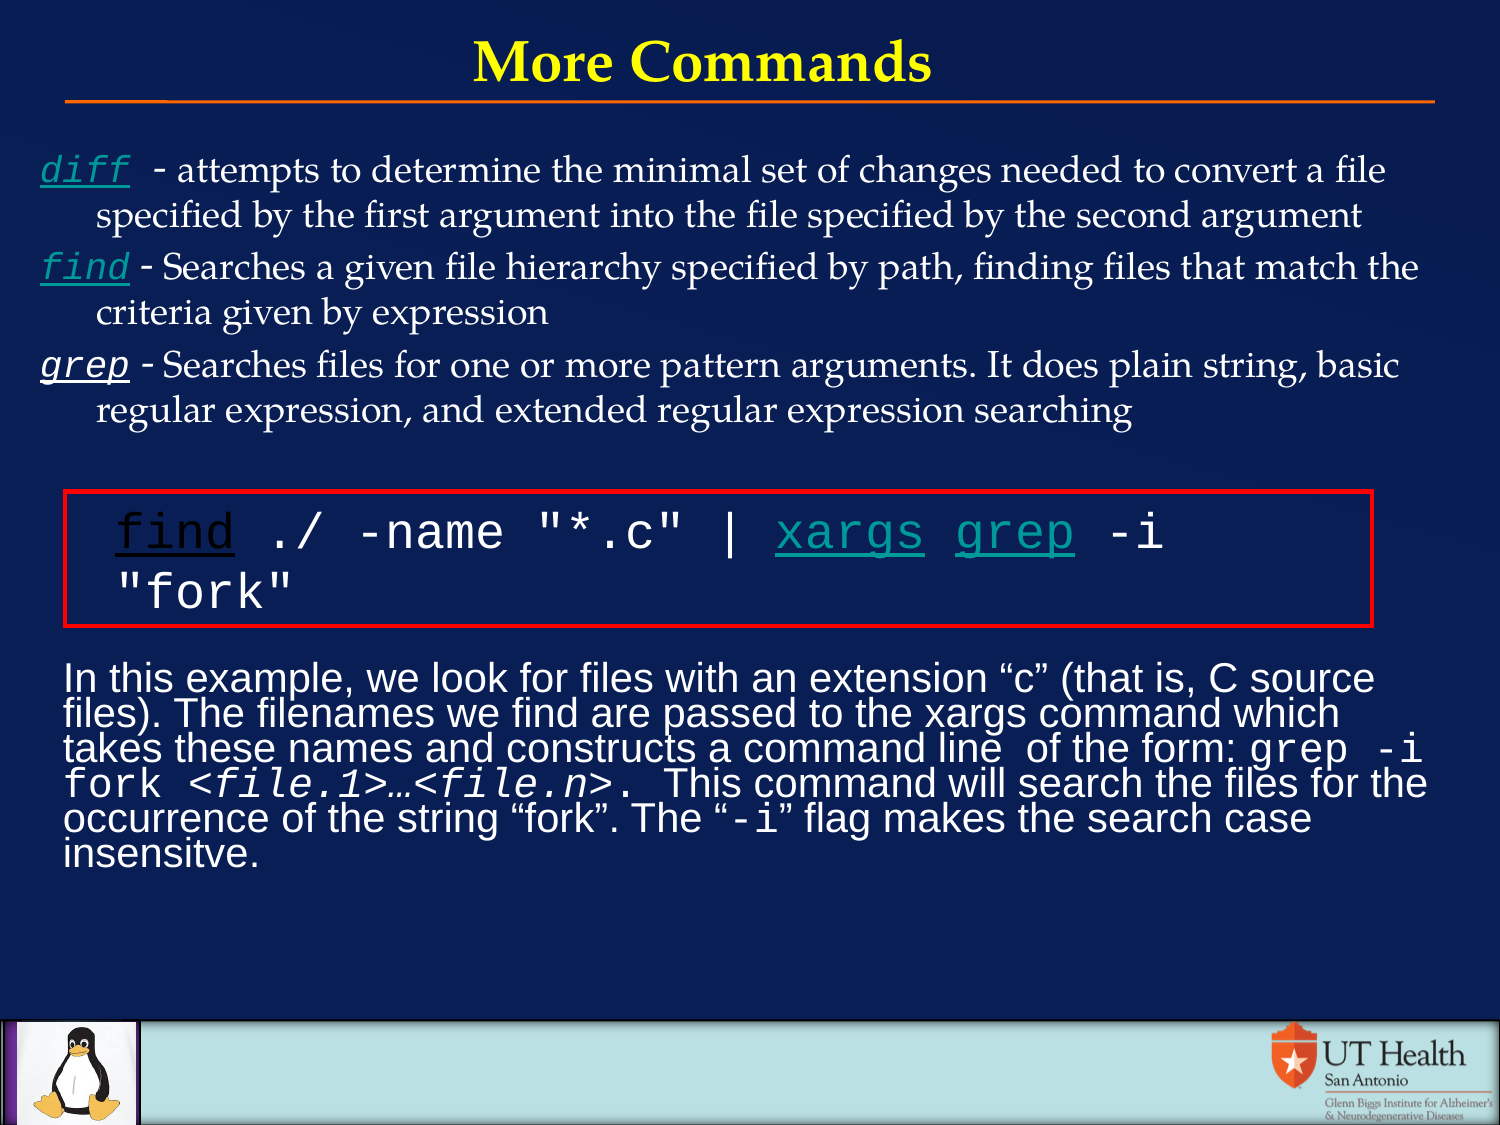

More Commands

diff - attempts to determine the minimal set of changes needed to convert a file specified by the first argument into the file specified by the second argument
find - Searches a given file hierarchy specified by path, finding files that match the criteria given by expression
grep - Searches files for one or more pattern arguments. It does plain string, basic regular expression, and extended regular expression searching

find ./ -name "*.c" | xargs grep -i "fork"
In this example, we look for files with an extension “c” (that is, C source files). The filenames we find are passed to the xargs command which takes these names and constructs a command line  of the form: grep -i fork <file.1>…<file.n>. This command will search the files for the occurrence of the string “fork”. The “-i” flag makes the search case insensitve.